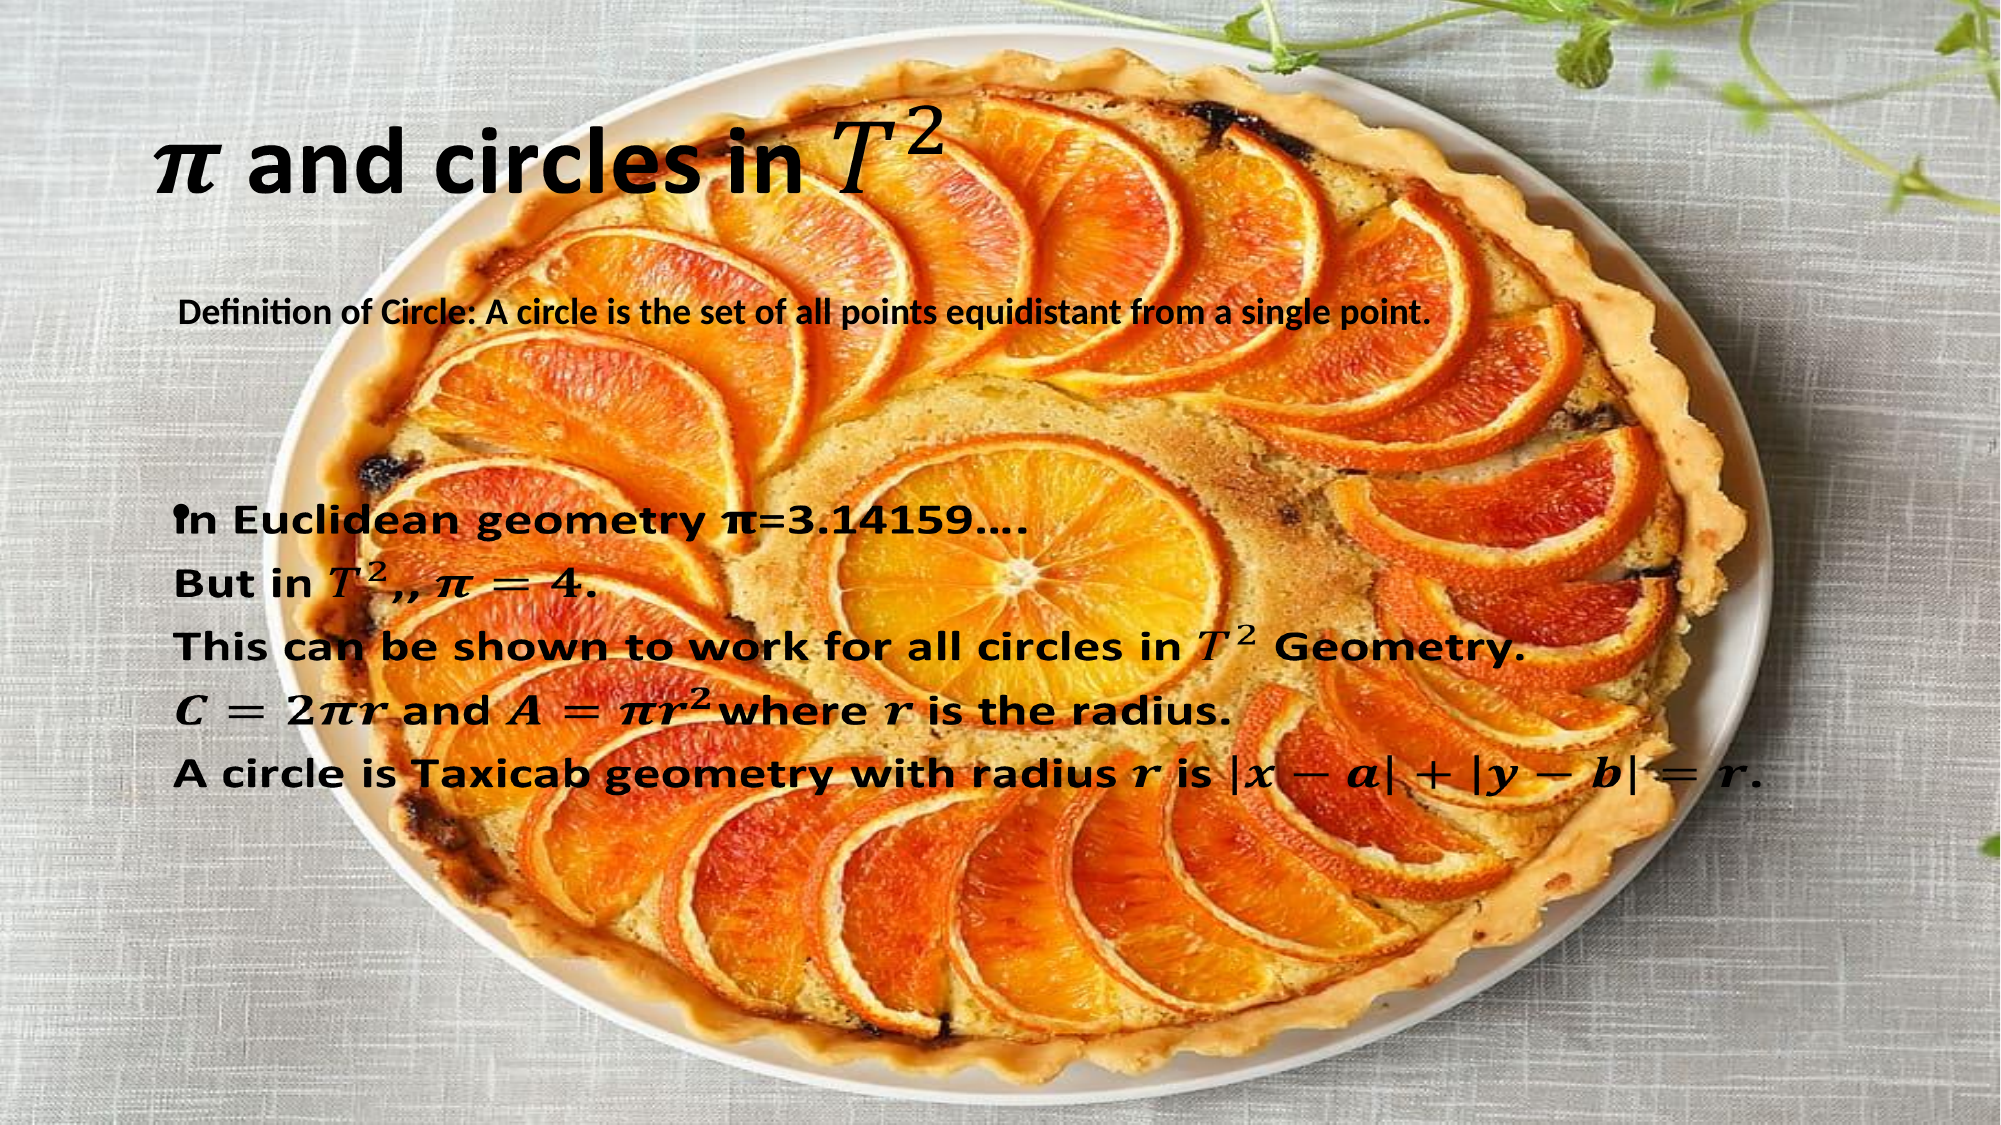

#
Definition of Circle: A circle is the set of all points equidistant from a single point.